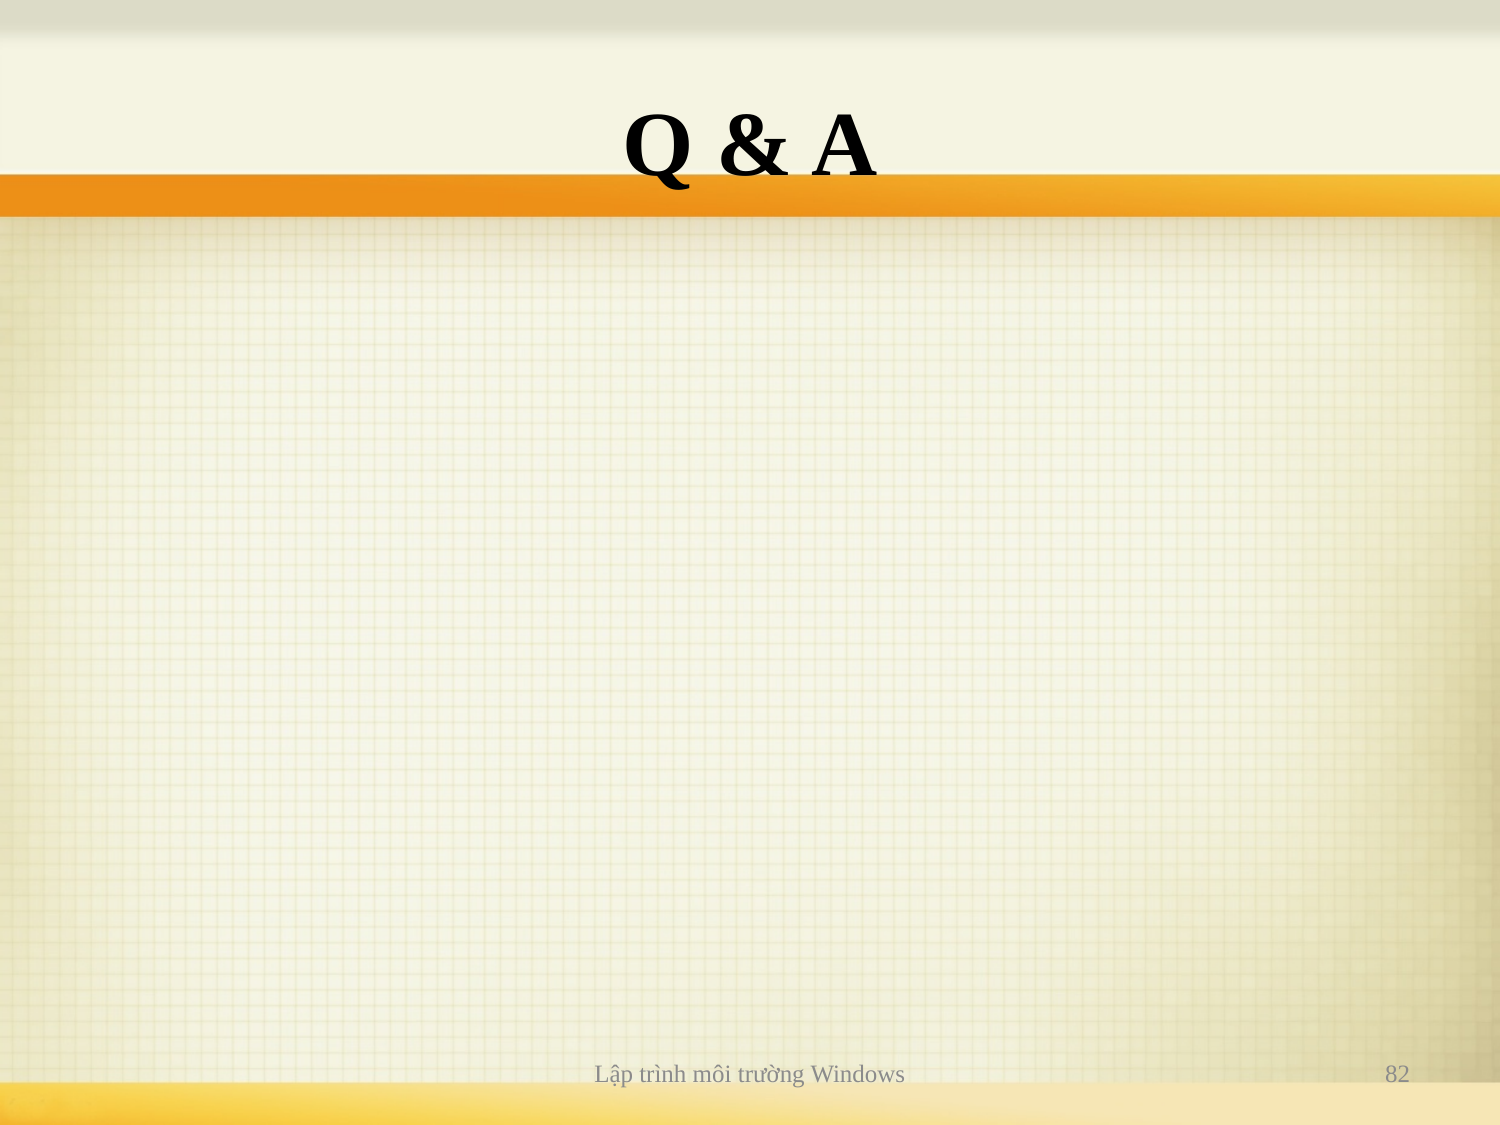

# Q & A

Lập trình môi trường Windows
82